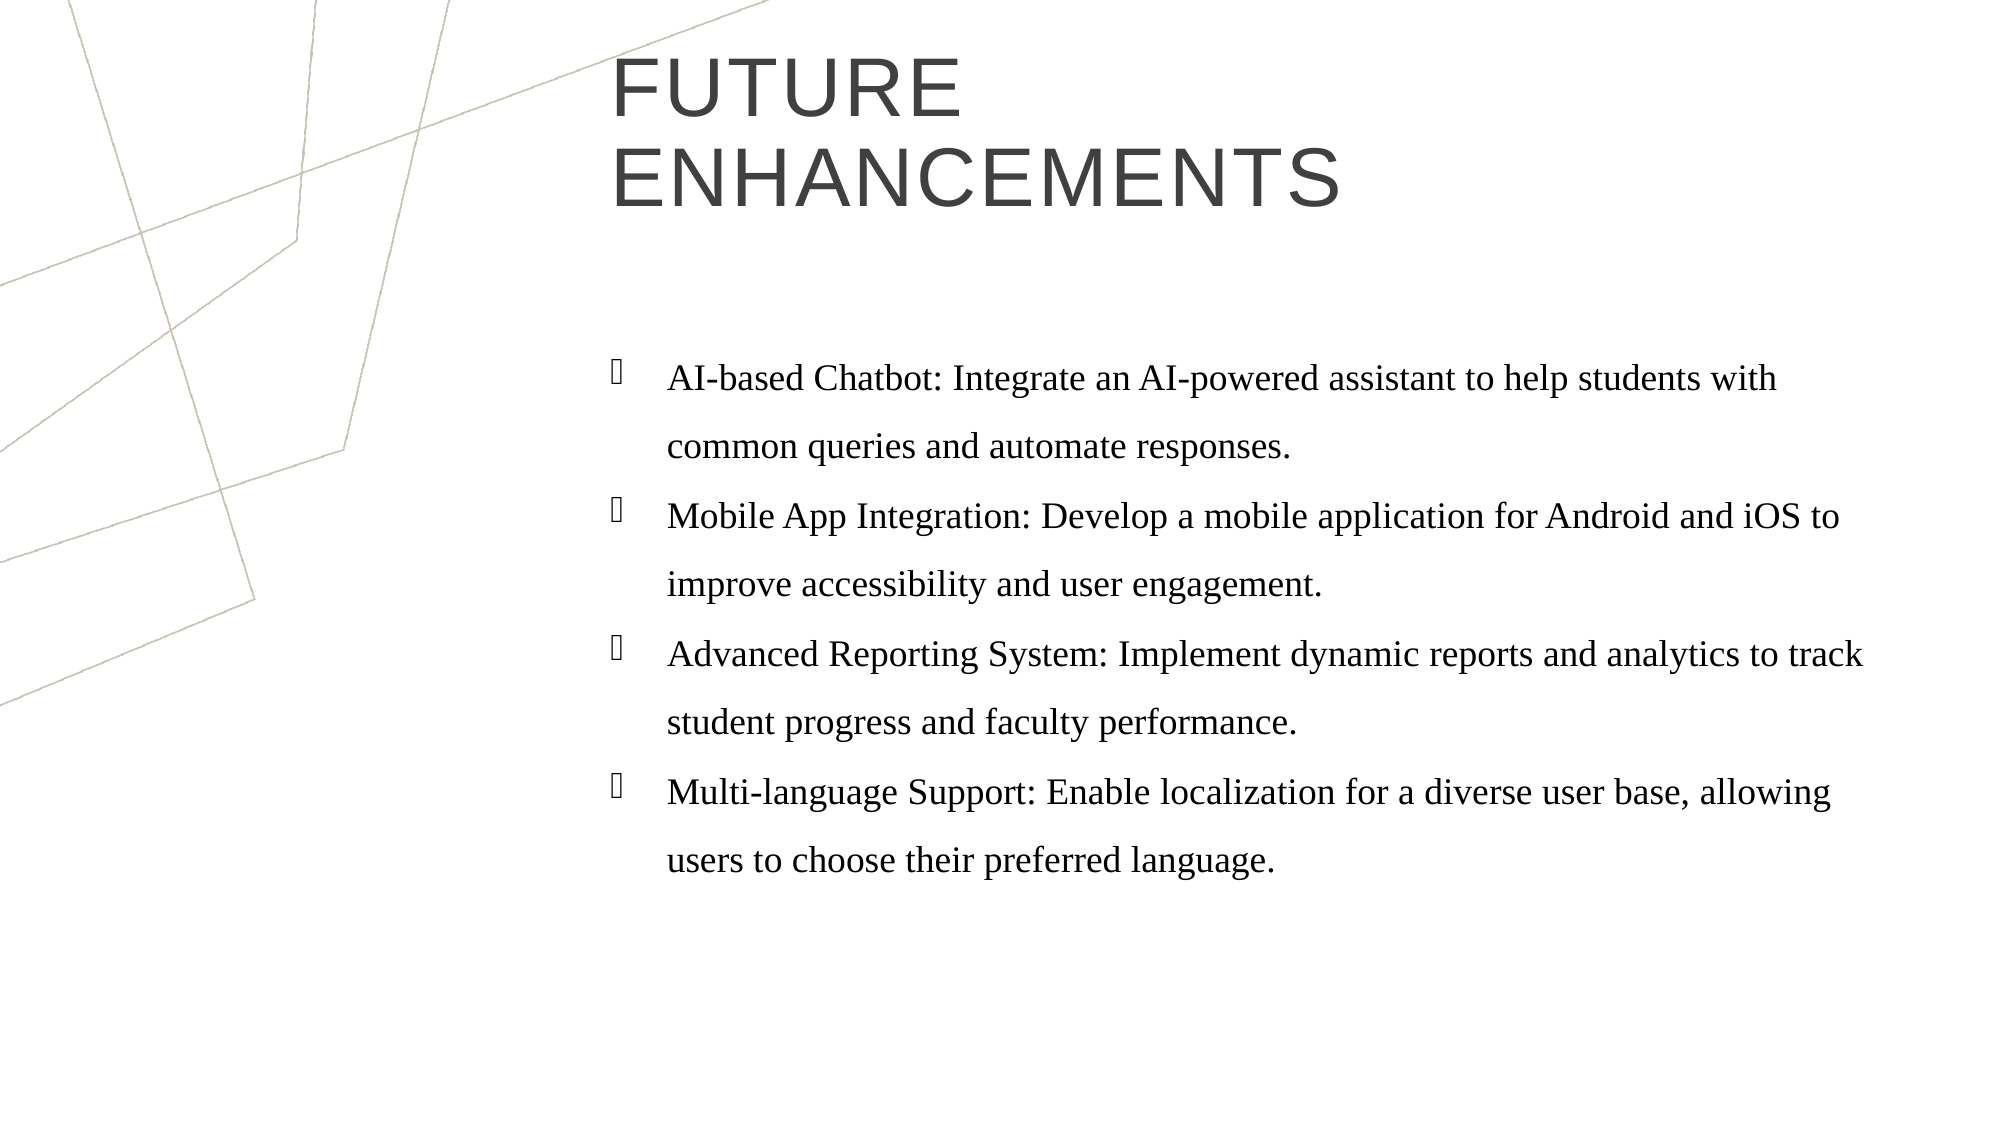

Future Enhancements
AI-based Chatbot: Integrate an AI-powered assistant to help students with common queries and automate responses.
Mobile App Integration: Develop a mobile application for Android and iOS to improve accessibility and user engagement.
Advanced Reporting System: Implement dynamic reports and analytics to track student progress and faculty performance.
Multi-language Support: Enable localization for a diverse user base, allowing users to choose their preferred language.